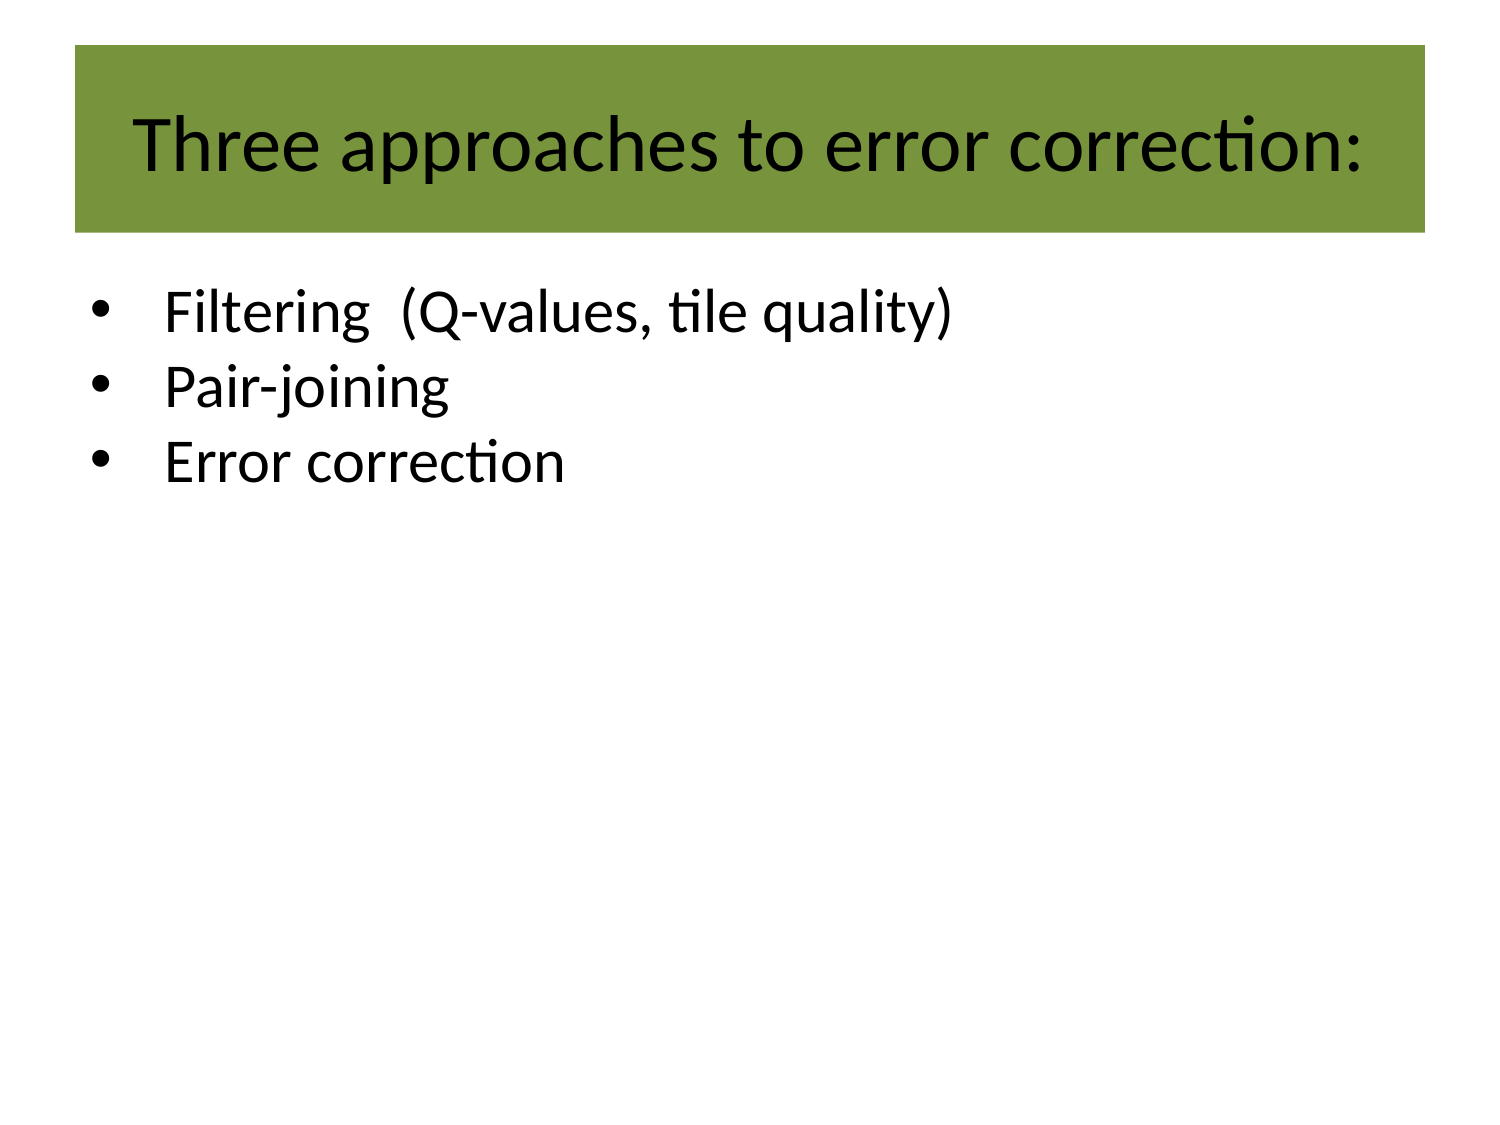

# Three approaches to error correction:
Filtering  (Q-values, tile quality)
Pair-joining
Error correction